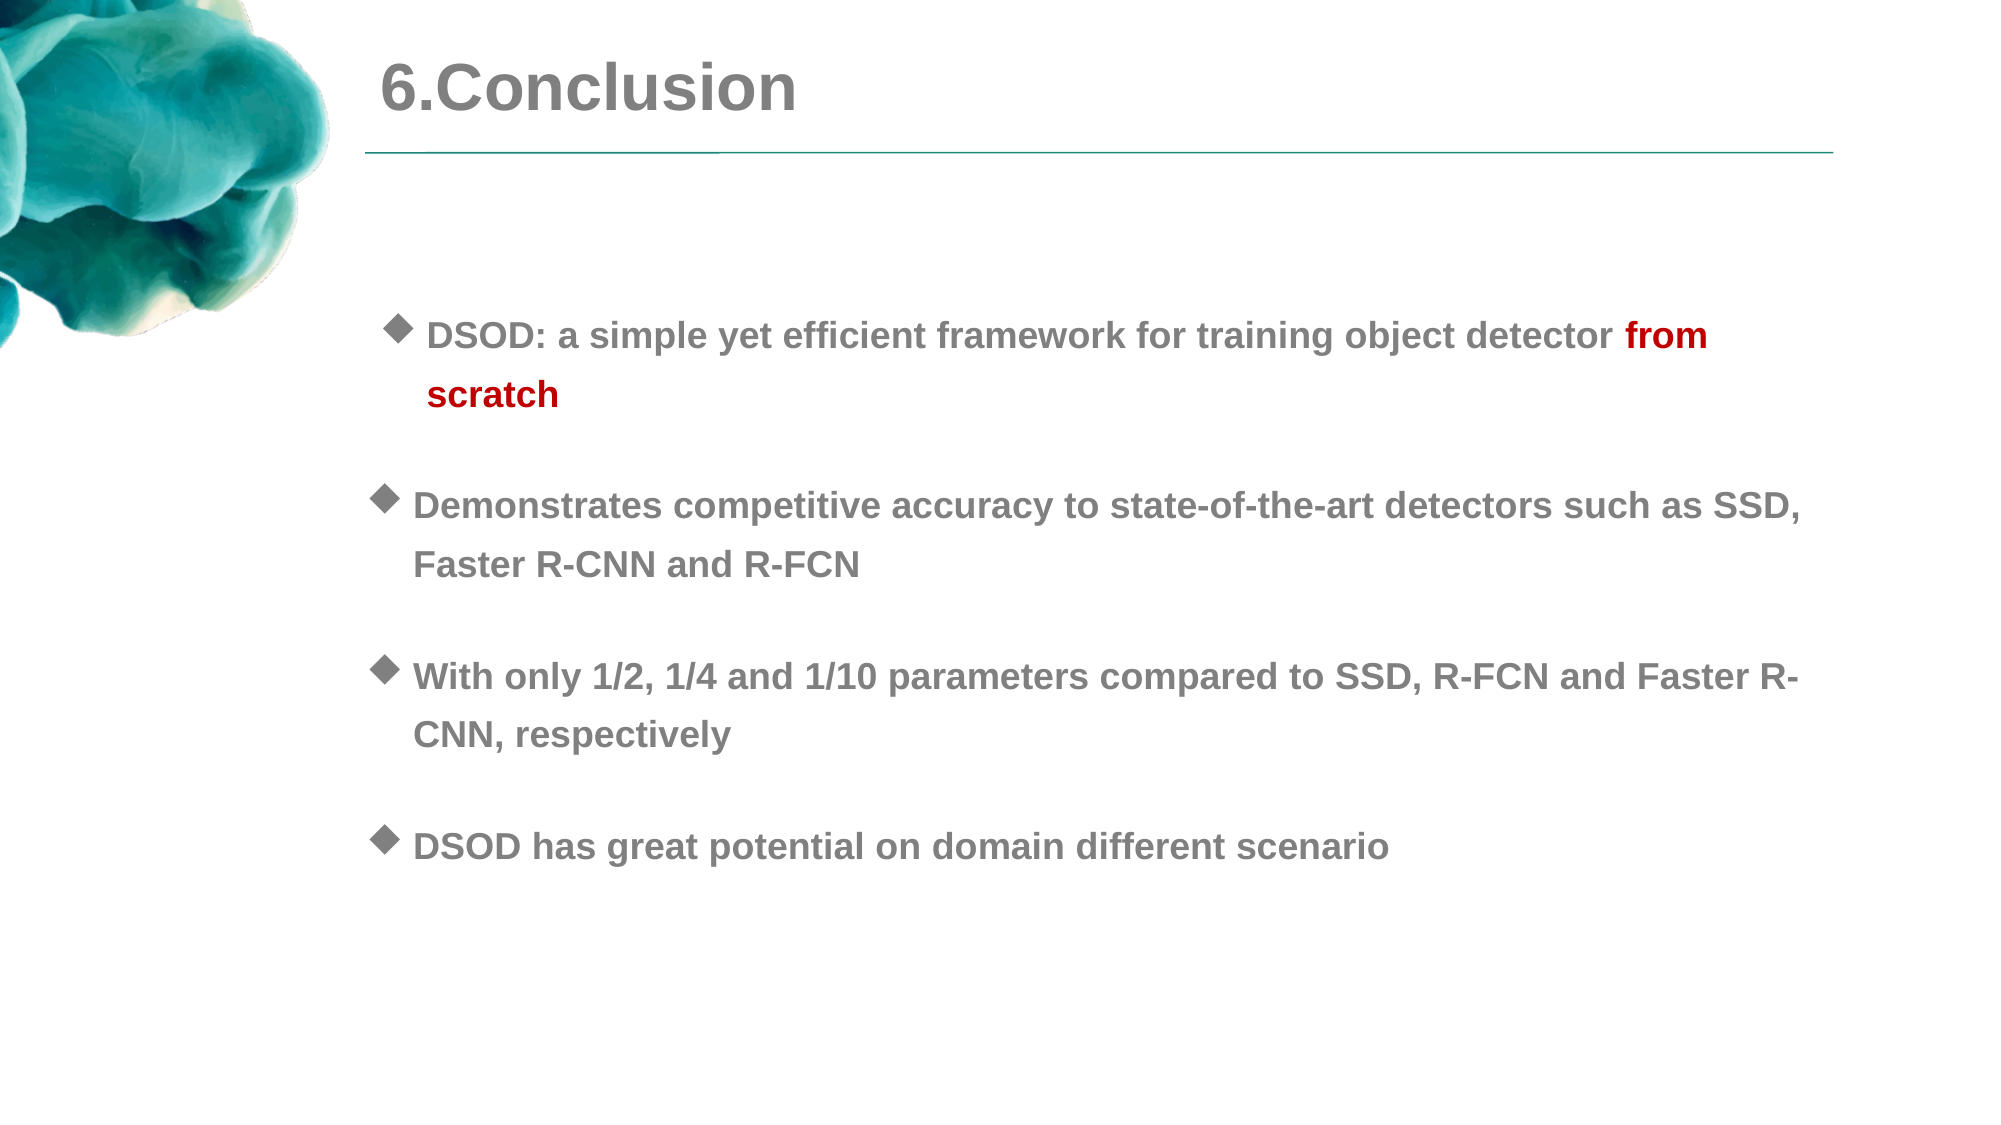

6.Conclusion
DSOD: a simple yet efficient framework for training object detector from scratch
Demonstrates competitive accuracy to state-of-the-art detectors such as SSD, Faster R-CNN and R-FCN
With only 1/2, 1/4 and 1/10 parameters compared to SSD, R-FCN and Faster R-CNN, respectively
DSOD has great potential on domain different scenario